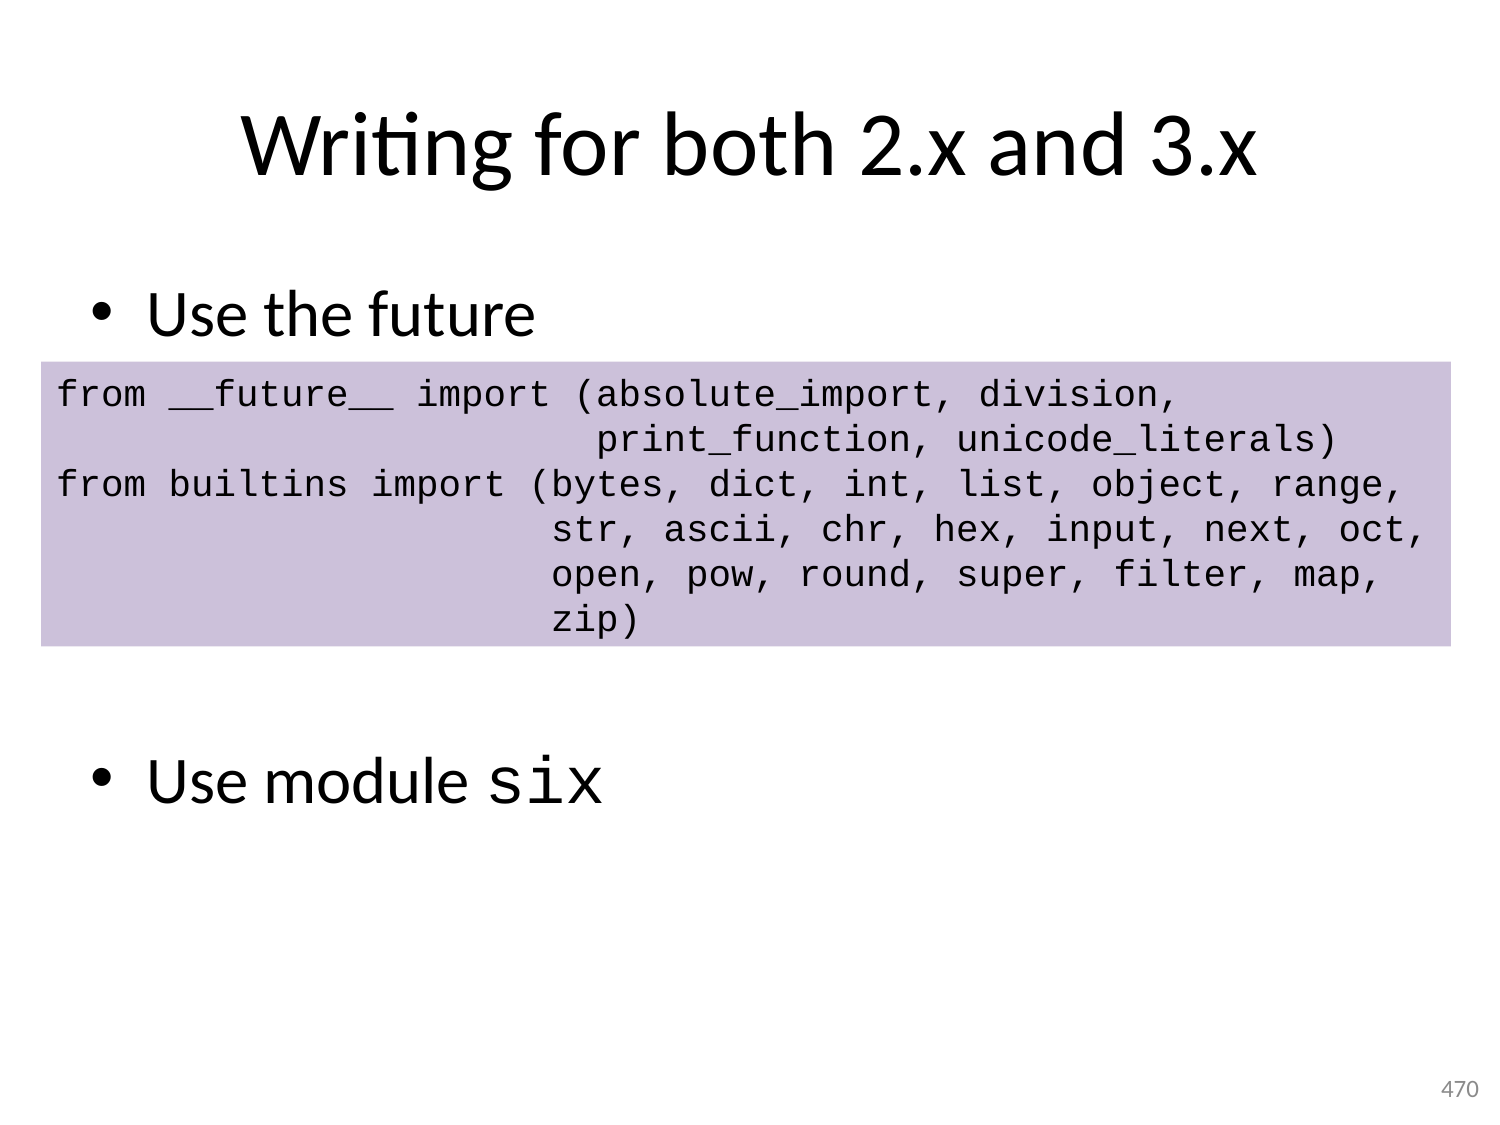

# Writing for both 2.x and 3.x
Use the future

Use module six
from __future__ import (absolute_import, division,
                        print_function, unicode_literals)
from builtins import (bytes, dict, int, list, object, range,
                      str, ascii, chr, hex, input, next, oct,
                      open, pow, round, super, filter, map,
                      zip)
470